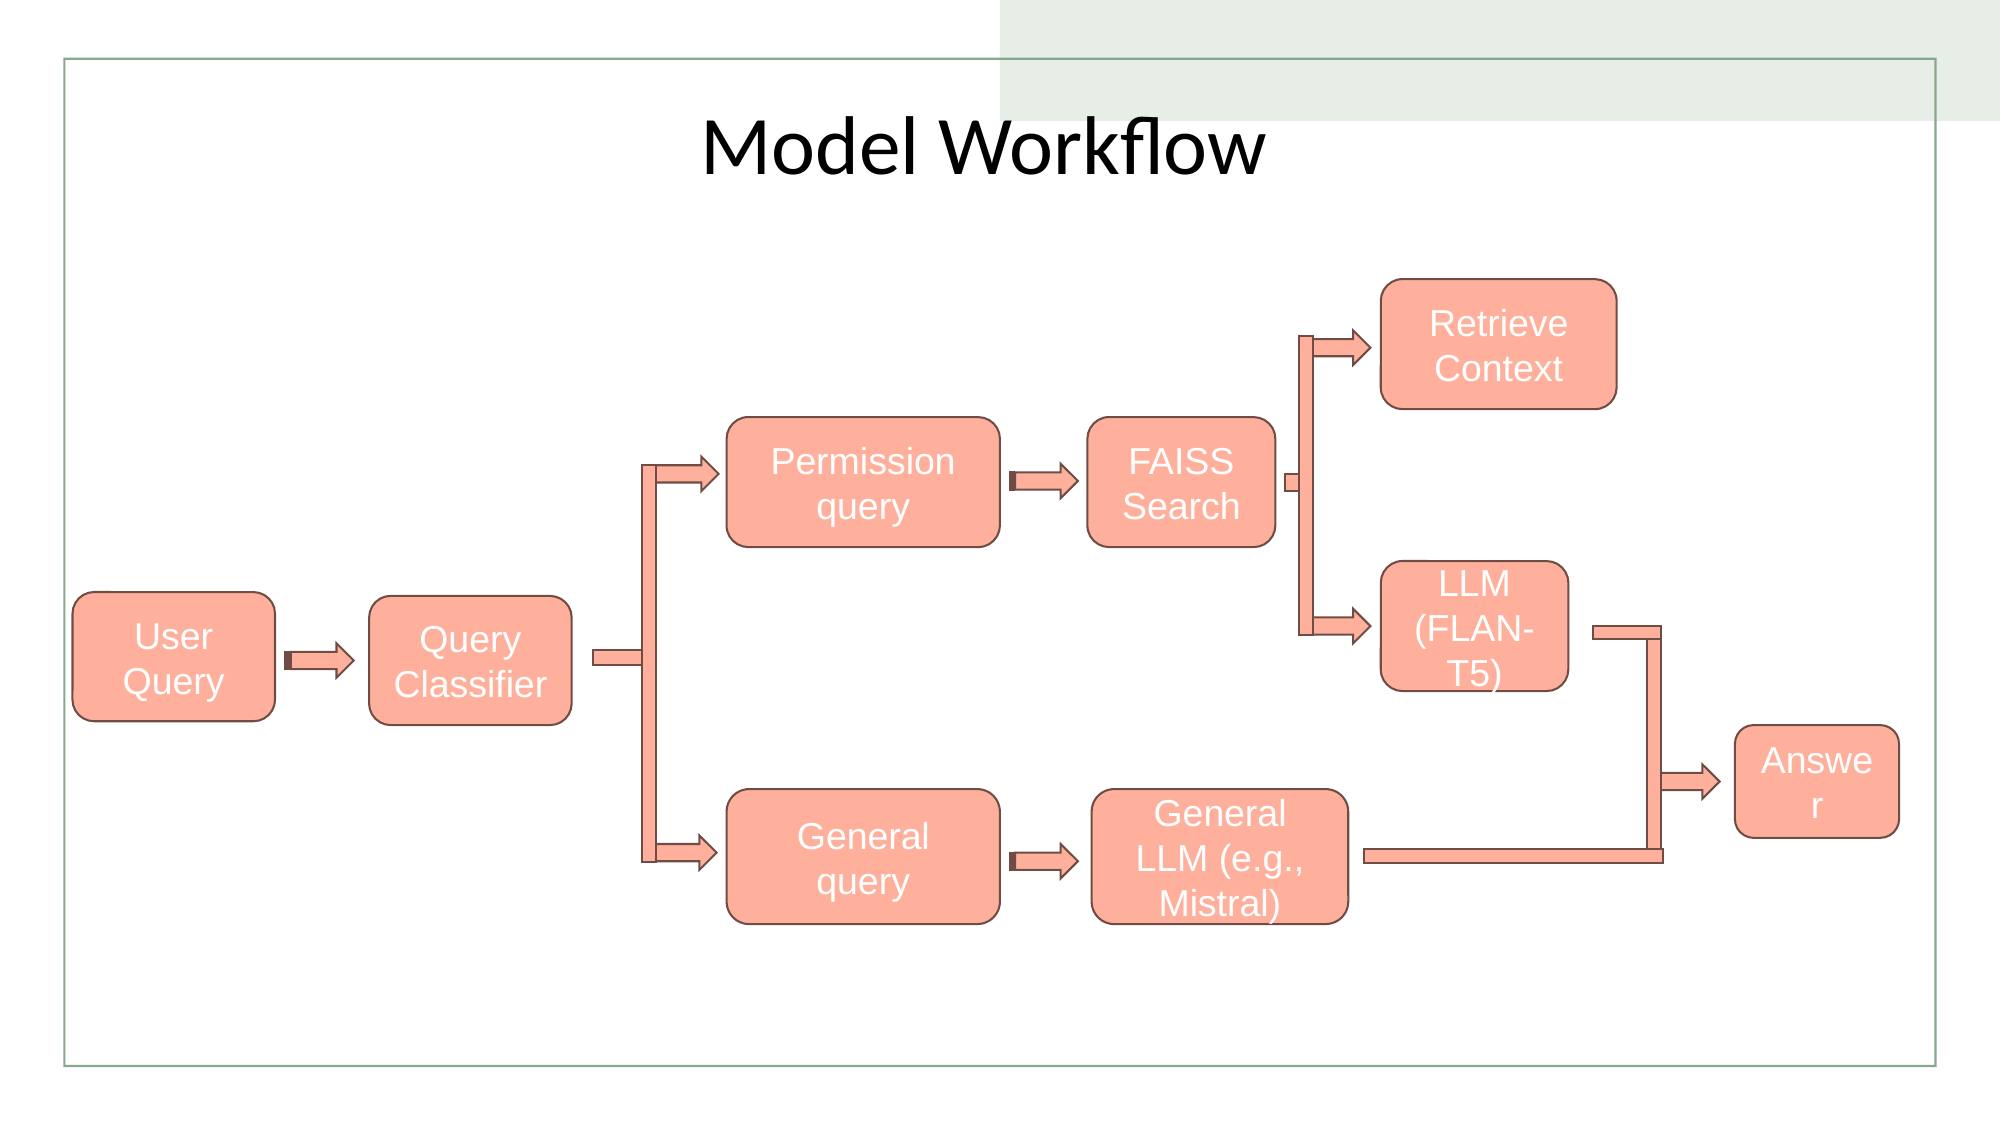

Model Workflow
Retrieve Context

Permission query
FAISS Search

LLM (FLAN-T5)
User Query
Query Classifier

Answer

General query
General LLM (e.g., Mistral)